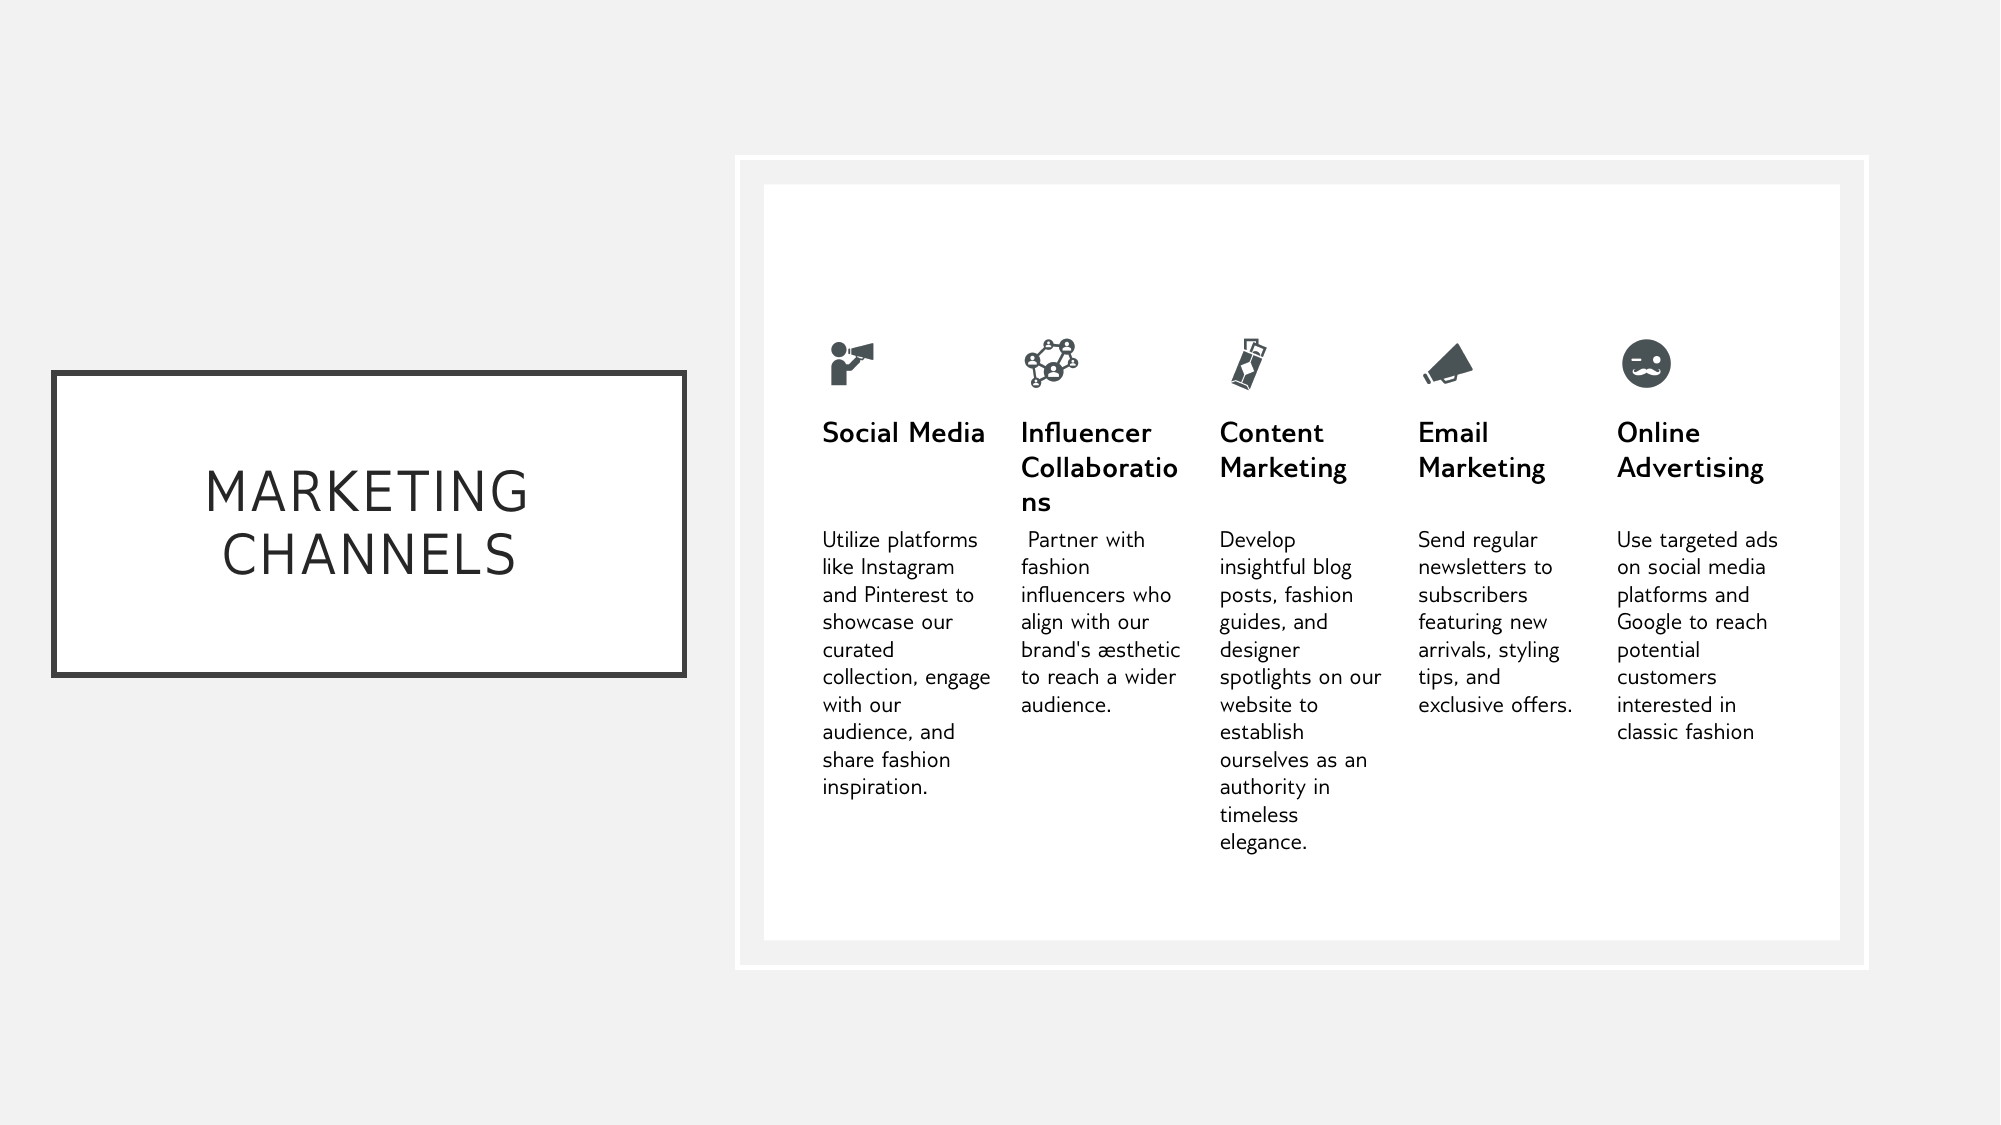

Social Media
Utilize platforms like Instagram and Pinterest to showcase our curated collection, engage with our audience, and share fashion inspiration.
Influencer Collaborations
 Partner with fashion influencers who align with our brand's aesthetic to reach a wider audience.
Content Marketing
Develop insightful blog posts, fashion guides, and designer spotlights on our website to establish ourselves as an authority in timeless elegance.
Email Marketing
Send regular newsletters to subscribers featuring new arrivals, styling tips, and exclusive offers.
Online Advertising
Use targeted ads on social media platforms and Google to reach potential customers interested in classic fashion
# Marketing Channels